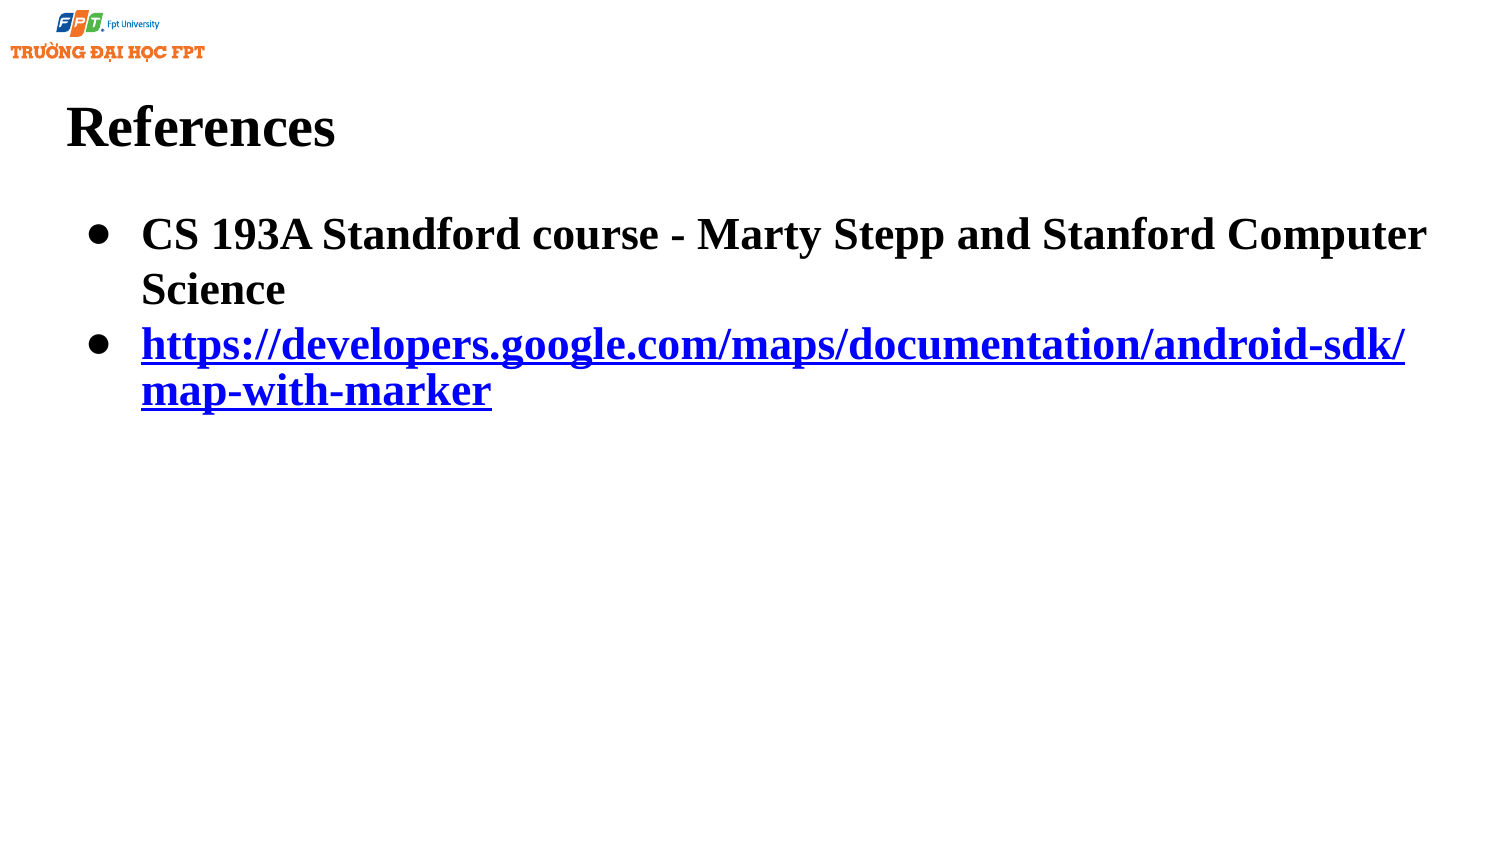

# References
CS 193A Standford course - Marty Stepp and Stanford Computer Science
https://developers.google.com/maps/documentation/android-sdk/map-with-marker